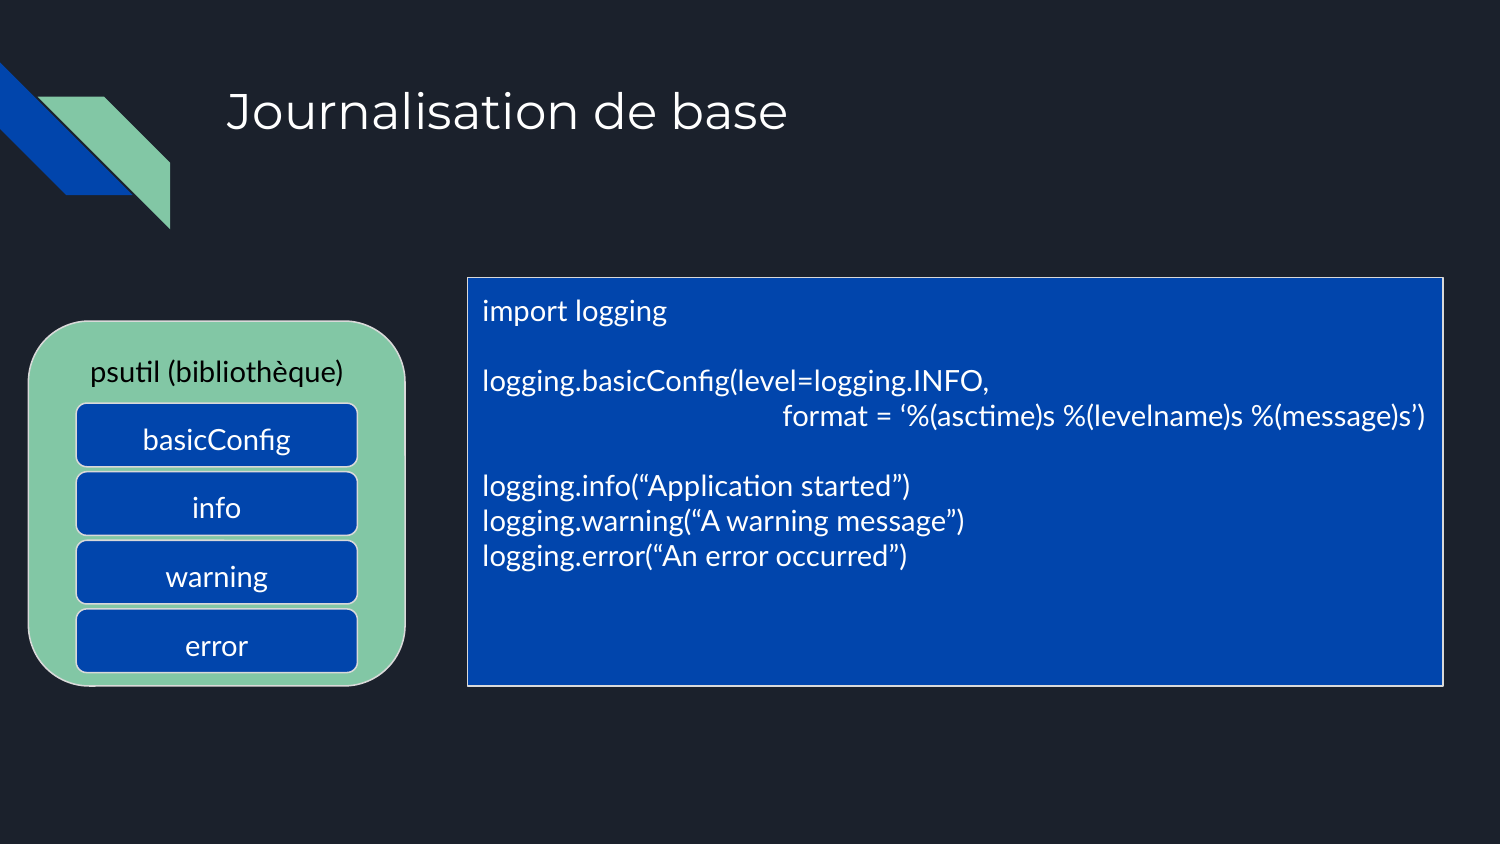

# Journalisation de base
import logging

logging.basicConfig(level=logging.INFO,
		format = ‘%(asctime)s %(levelname)s %(message)s’)

logging.info(“Application started”)
logging.warning(“A warning message”)
logging.error(“An error occurred”)
psutil (bibliothèque)
basicConfig
info
warning
error